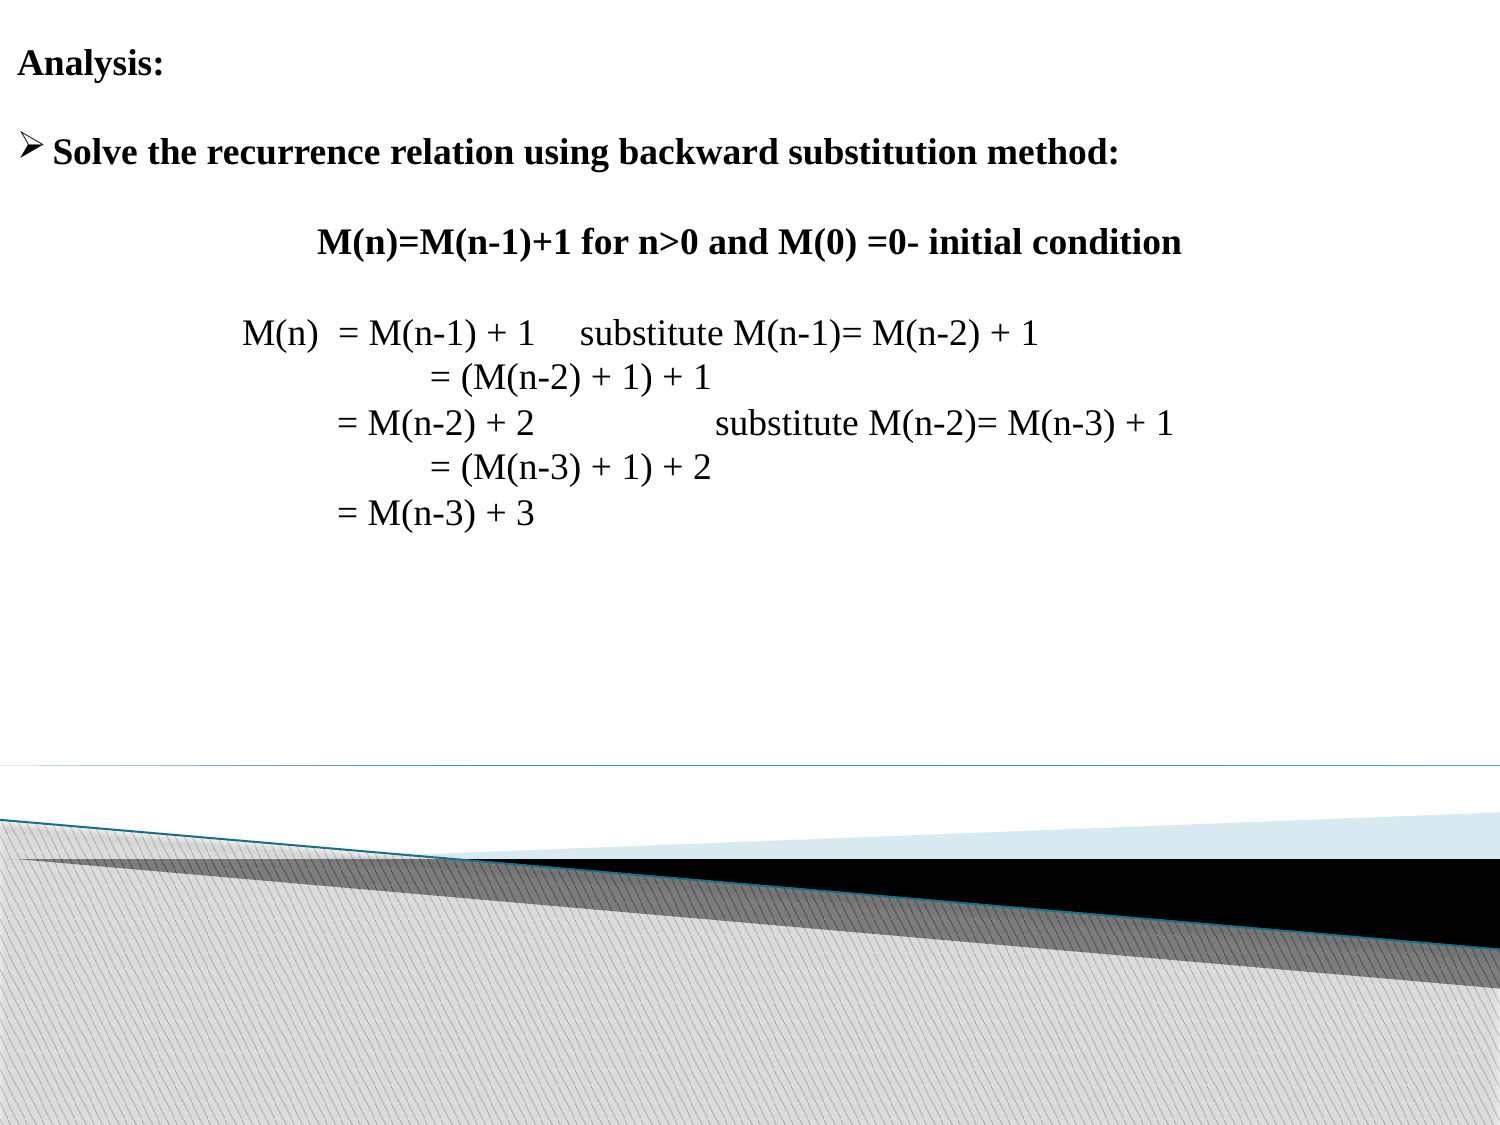

Analysis:

Solve the recurrence relation using backward substitution method:

		M(n)=M(n-1)+1 for n>0 and M(0) =0- initial condition

M(n)  = M(n-1) + 1	    substitute M(n-1)= M(n-2) + 1
	    = (M(n-2) + 1) + 1
          = M(n-2) + 2                   substitute M(n-2)= M(n-3) + 1
	    = (M(n-3) + 1) + 2
          = M(n-3) + 3

Example 1: factorial of a number